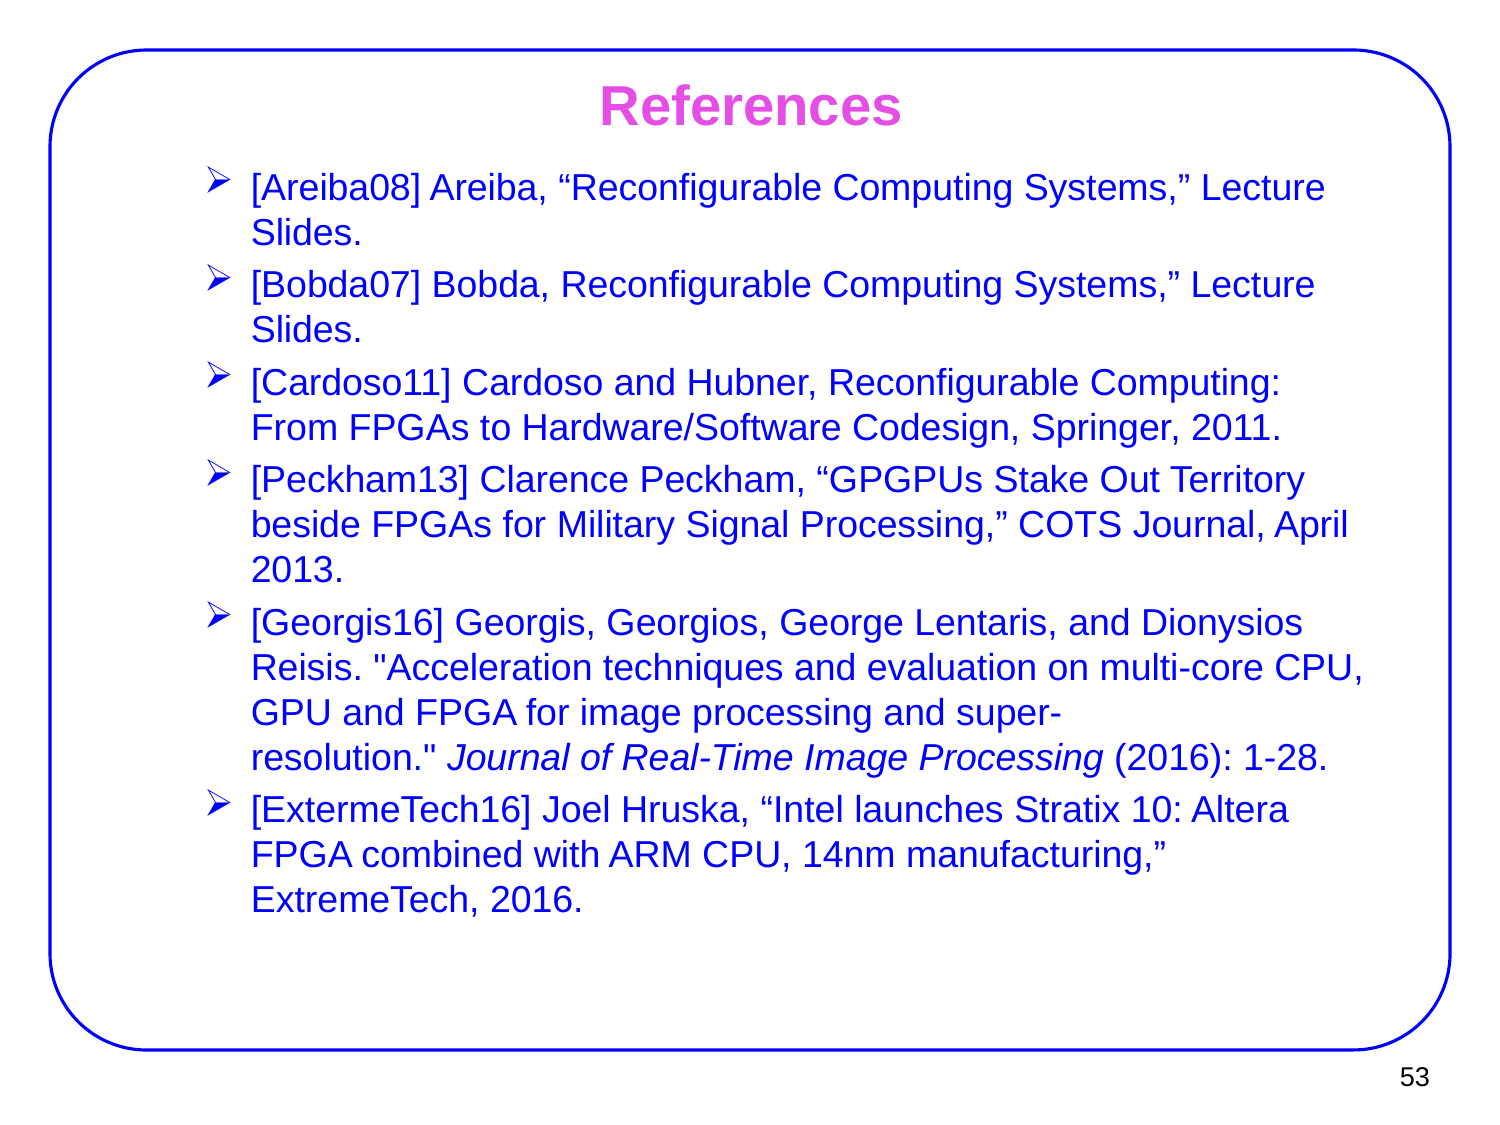

# References
[Areiba08] Areiba, “Reconfigurable Computing Systems,” Lecture Slides.
[Bobda07] Bobda, Reconfigurable Computing Systems,” Lecture Slides.
[Cardoso11] Cardoso and Hubner, Reconfigurable Computing: From FPGAs to Hardware/Software Codesign, Springer, 2011.
[Peckham13] Clarence Peckham, “GPGPUs Stake Out Territory beside FPGAs for Military Signal Processing,” COTS Journal, April 2013.
[Georgis16] Georgis, Georgios, George Lentaris, and Dionysios Reisis. "Acceleration techniques and evaluation on multi-core CPU, GPU and FPGA for image processing and super-resolution." Journal of Real-Time Image Processing (2016): 1-28.
[ExtermeTech16] Joel Hruska, “Intel launches Stratix 10: Altera FPGA combined with ARM CPU, 14nm manufacturing,” ExtremeTech, 2016.

53